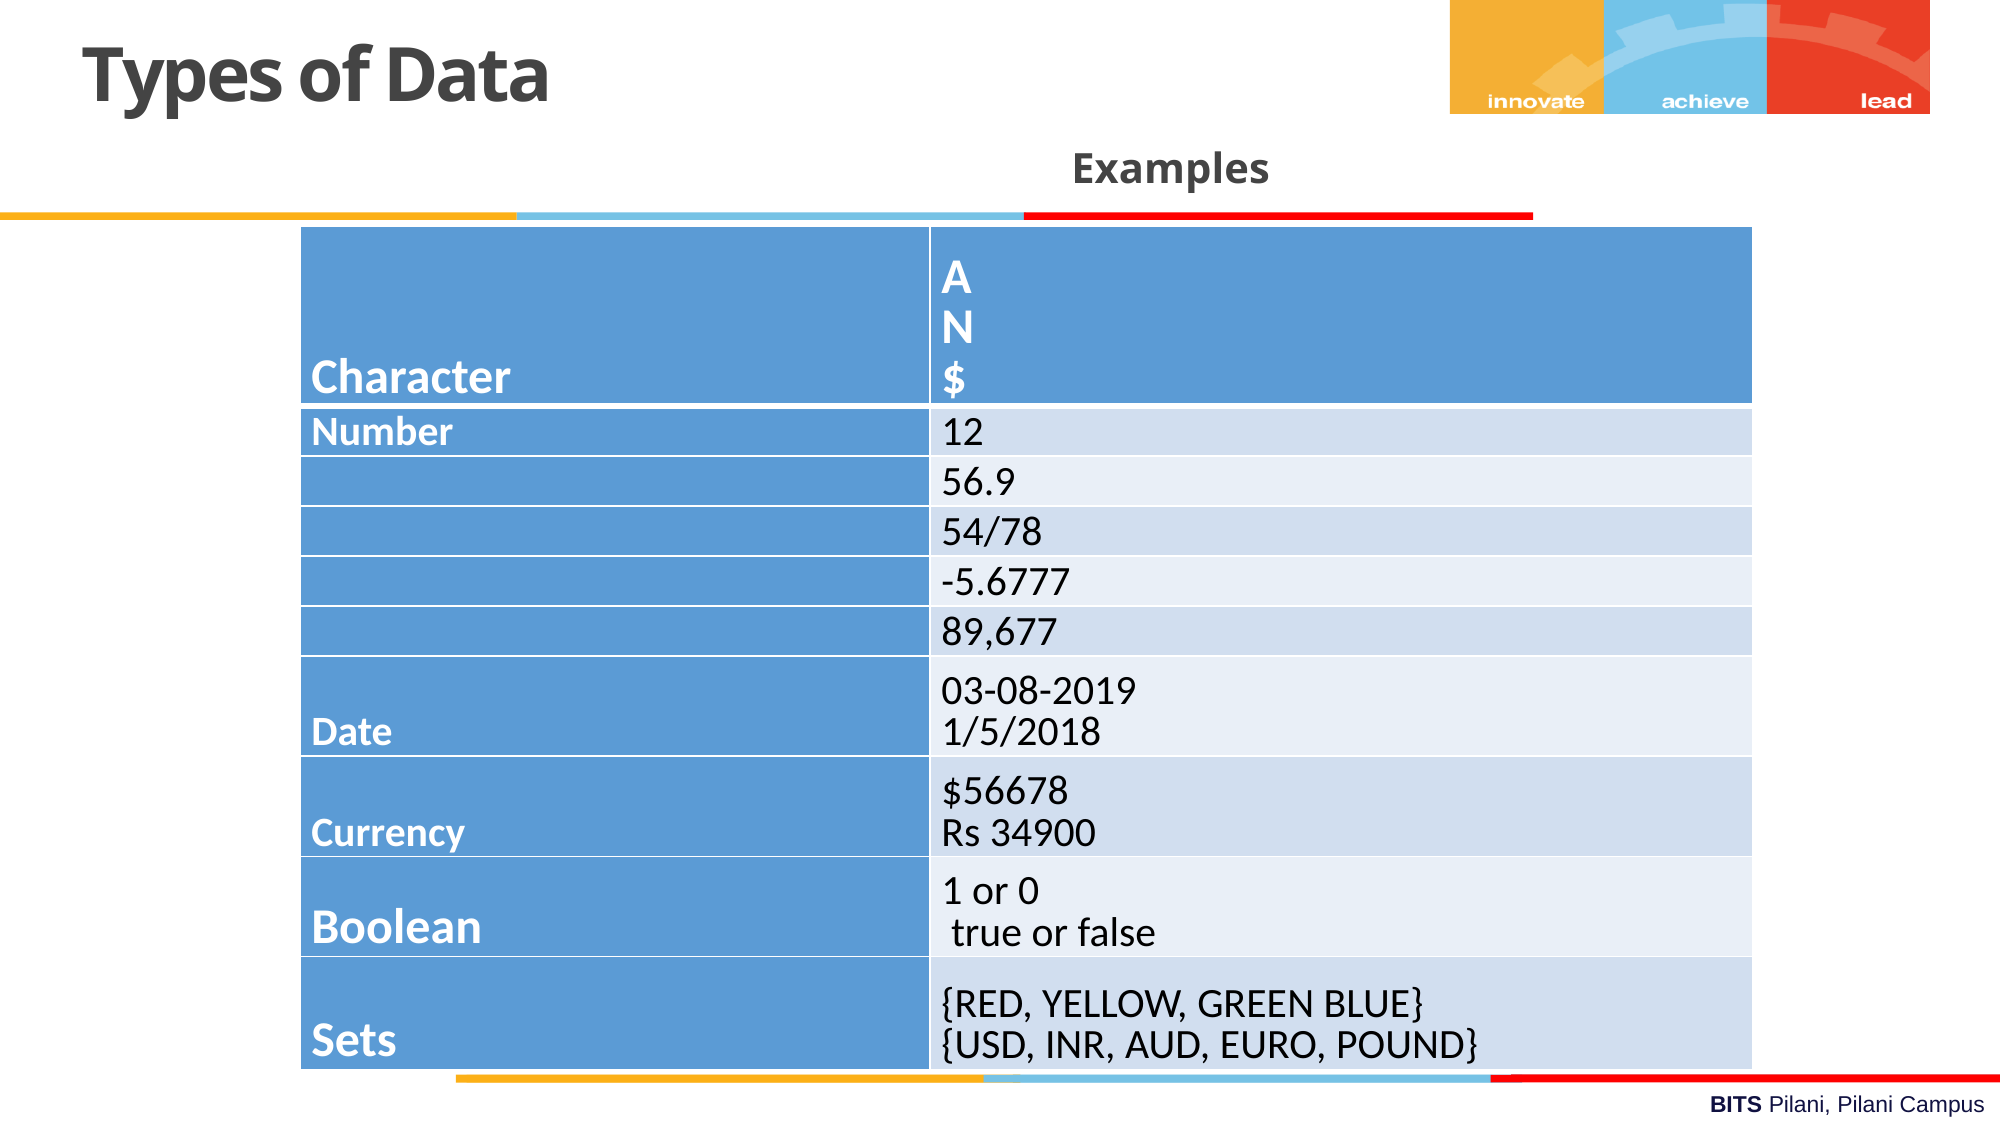

Types of Data

Examples
| Character | A N $ |
| --- | --- |
| Number | 12 |
|  | 56.9 |
|  | 54/78 |
|  | -5.6777 |
|  | 89,677 |
| Date | 03-08-2019 1/5/2018 |
| Currency | $56678 Rs 34900 |
| Boolean | 1 or 0 true or false |
| Sets | {RED, YELLOW, GREEN BLUE} {USD, INR, AUD, EURO, POUND} |